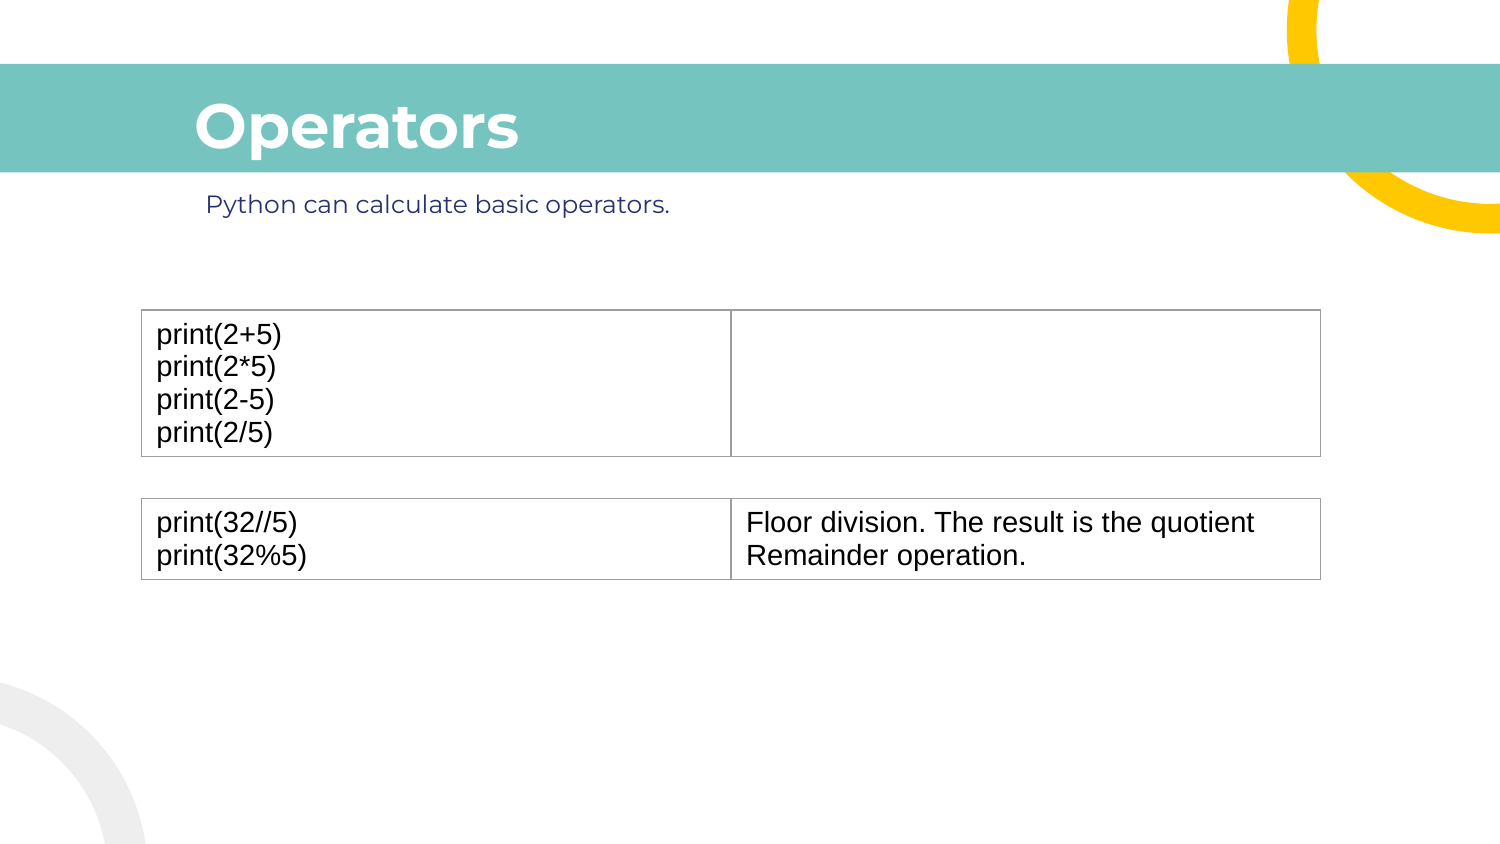

# Operators
Python can calculate basic operators.
| print(2+5) print(2\*5) print(2-5) print(2/5) |  |
| --- | --- |
| print(32//5) print(32%5) | Floor division. The result is the quotient Remainder operation. |
| --- | --- |